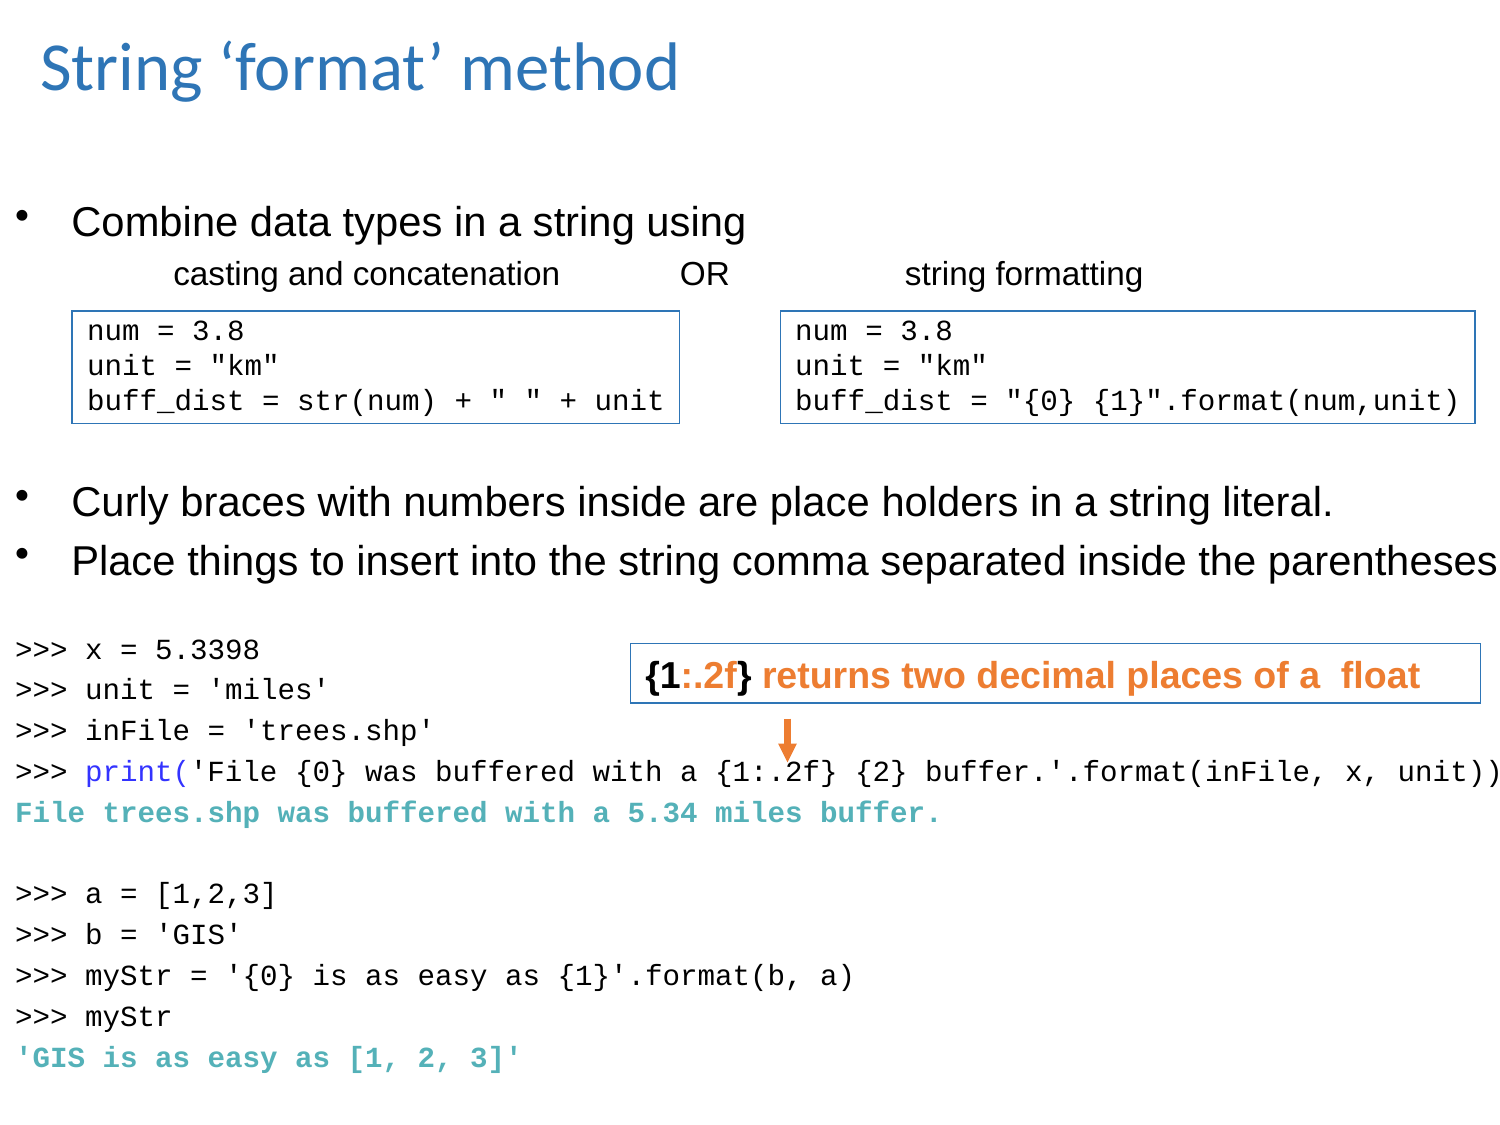

# String ‘format’ method
Combine data types in a string using
         casting and concatenation             OR                   string formatting

Curly braces with numbers inside are place holders in a string literal.
Place things to insert into the string comma separated inside the parentheses

>>> x = 5.3398
>>> unit = 'miles'
>>> inFile = 'trees.shp'
>>> print('File {0} was buffered with a {1:.2f} {2} buffer.'.format(inFile, x, unit))
File trees.shp was buffered with a 5.34 miles buffer.

>>> a = [1,2,3]
>>> b = 'GIS'
>>> myStr = '{0} is as easy as {1}'.format(b, a)
>>> myStr
'GIS is as easy as [1, 2, 3]'

num = 3.8
unit = "km"
buff_dist = str(num) + " " + unit
num = 3.8
unit = "km"
buff_dist = "{0} {1}".format(num,unit)
{1:.2f} returns two decimal places of a  float